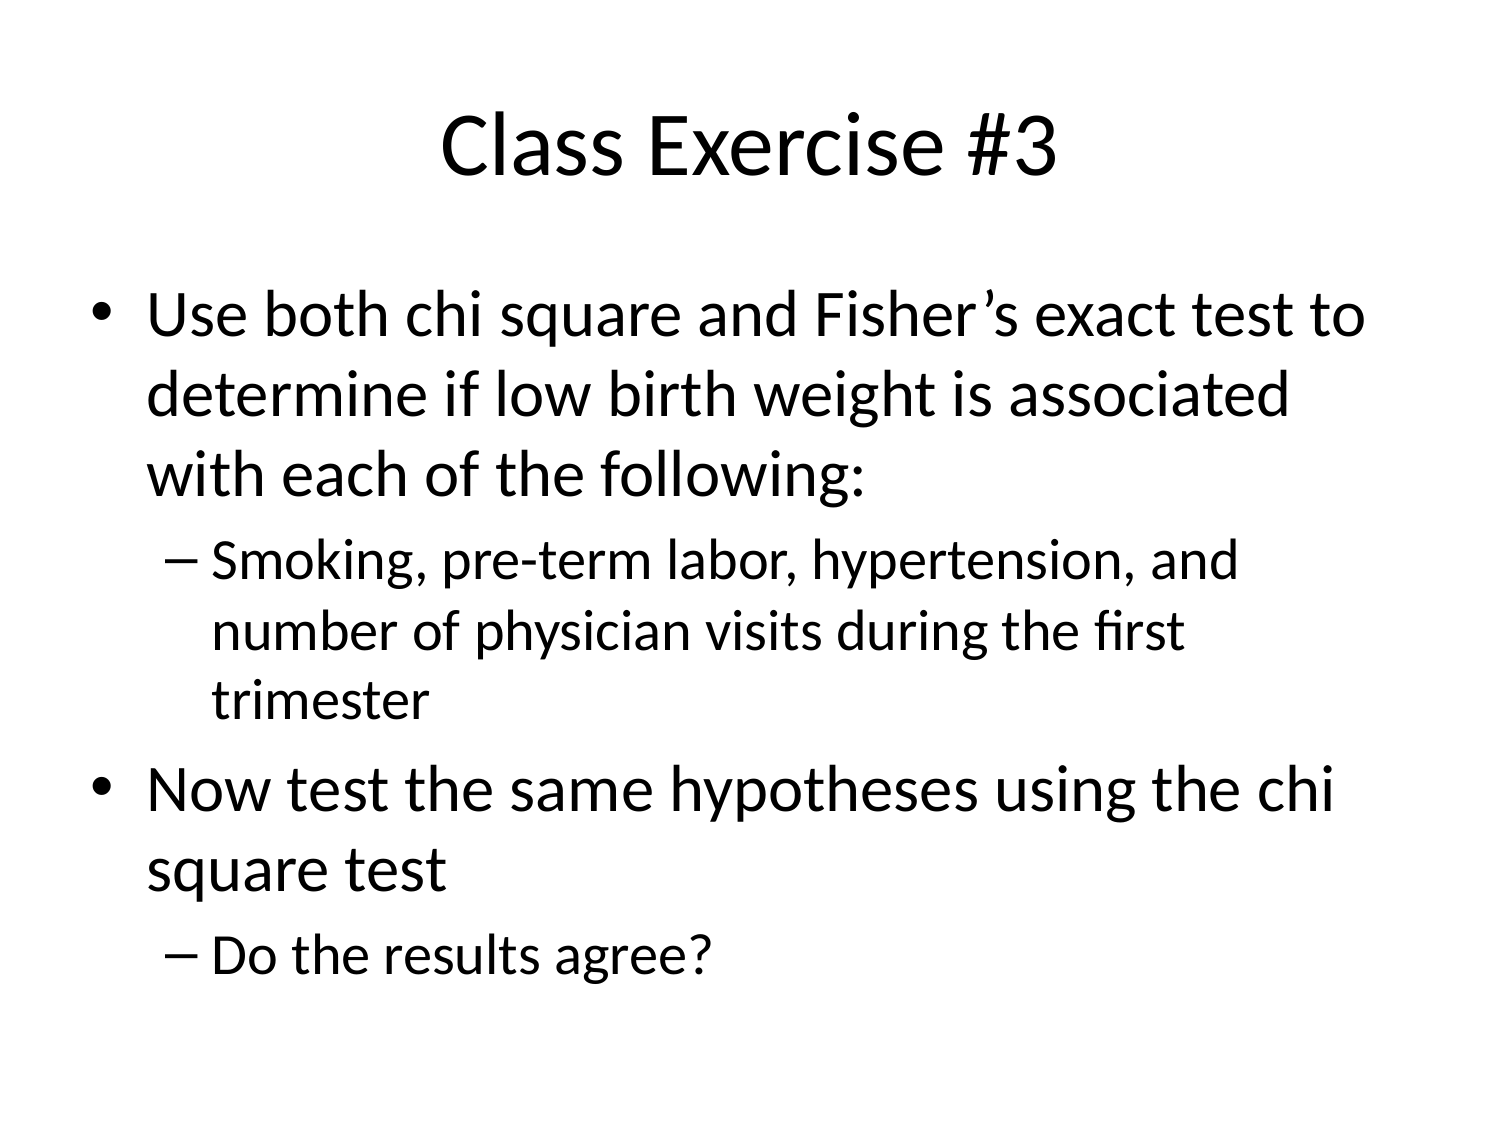

# Class Exercise #3
Use both chi square and Fisher’s exact test to determine if low birth weight is associated with each of the following:
Smoking, pre-term labor, hypertension, and number of physician visits during the first trimester
Now test the same hypotheses using the chi square test
Do the results agree?